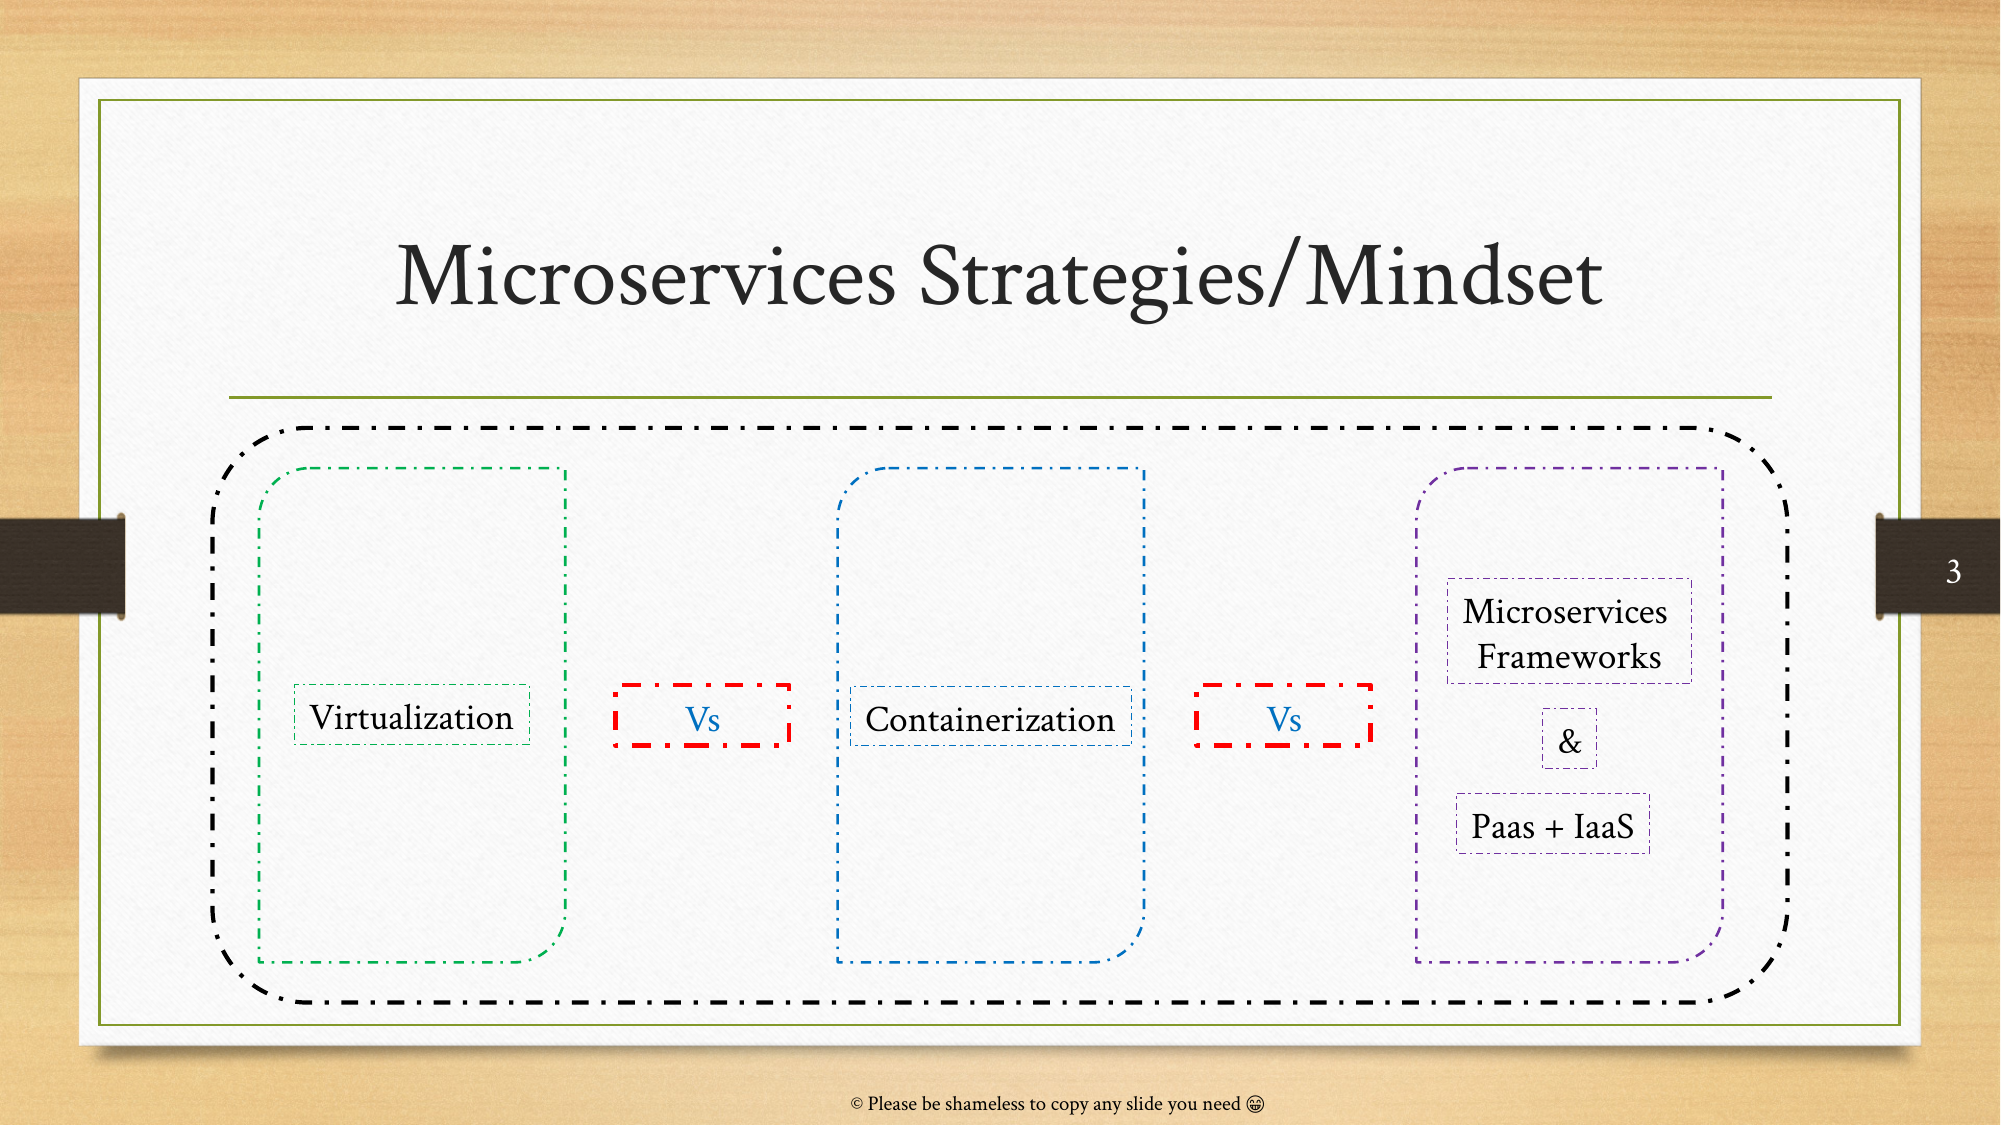

# Microservices Strategies/Mindset

3
Microservices
Frameworks
Virtualization

Containerization
Vs
Vs
&
Paas + IaaS
© Please be shameless to copy any slide you need 😁